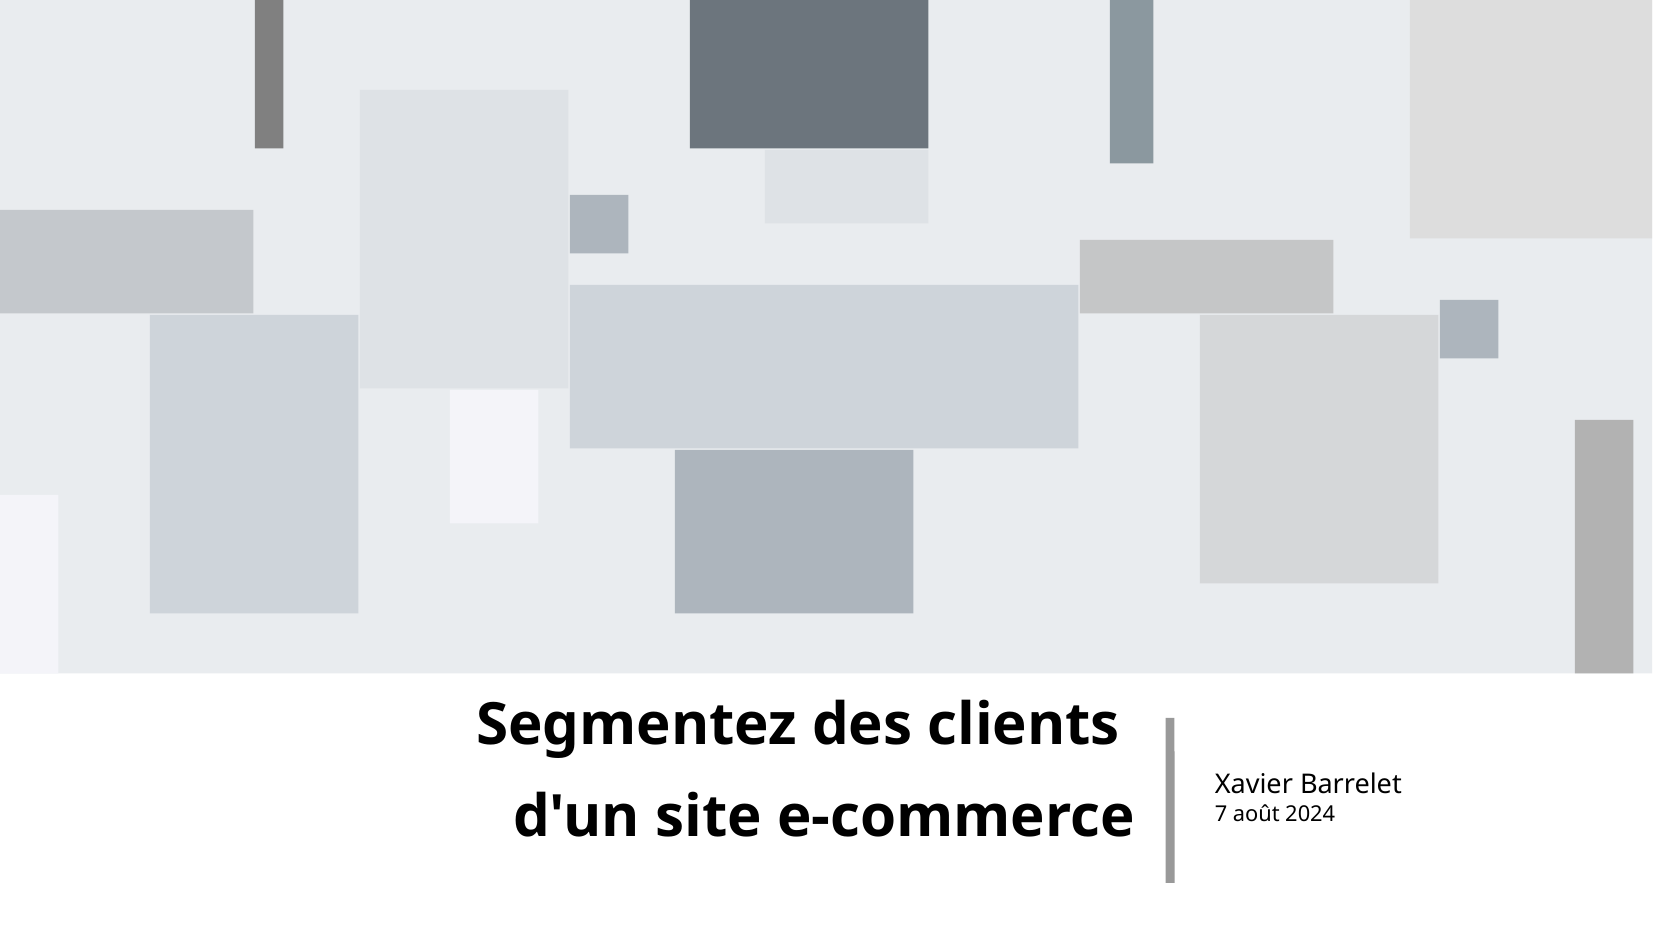

Segmentez des clients
d'un site e-commerce

Xavier Barrelet
7 août 2024